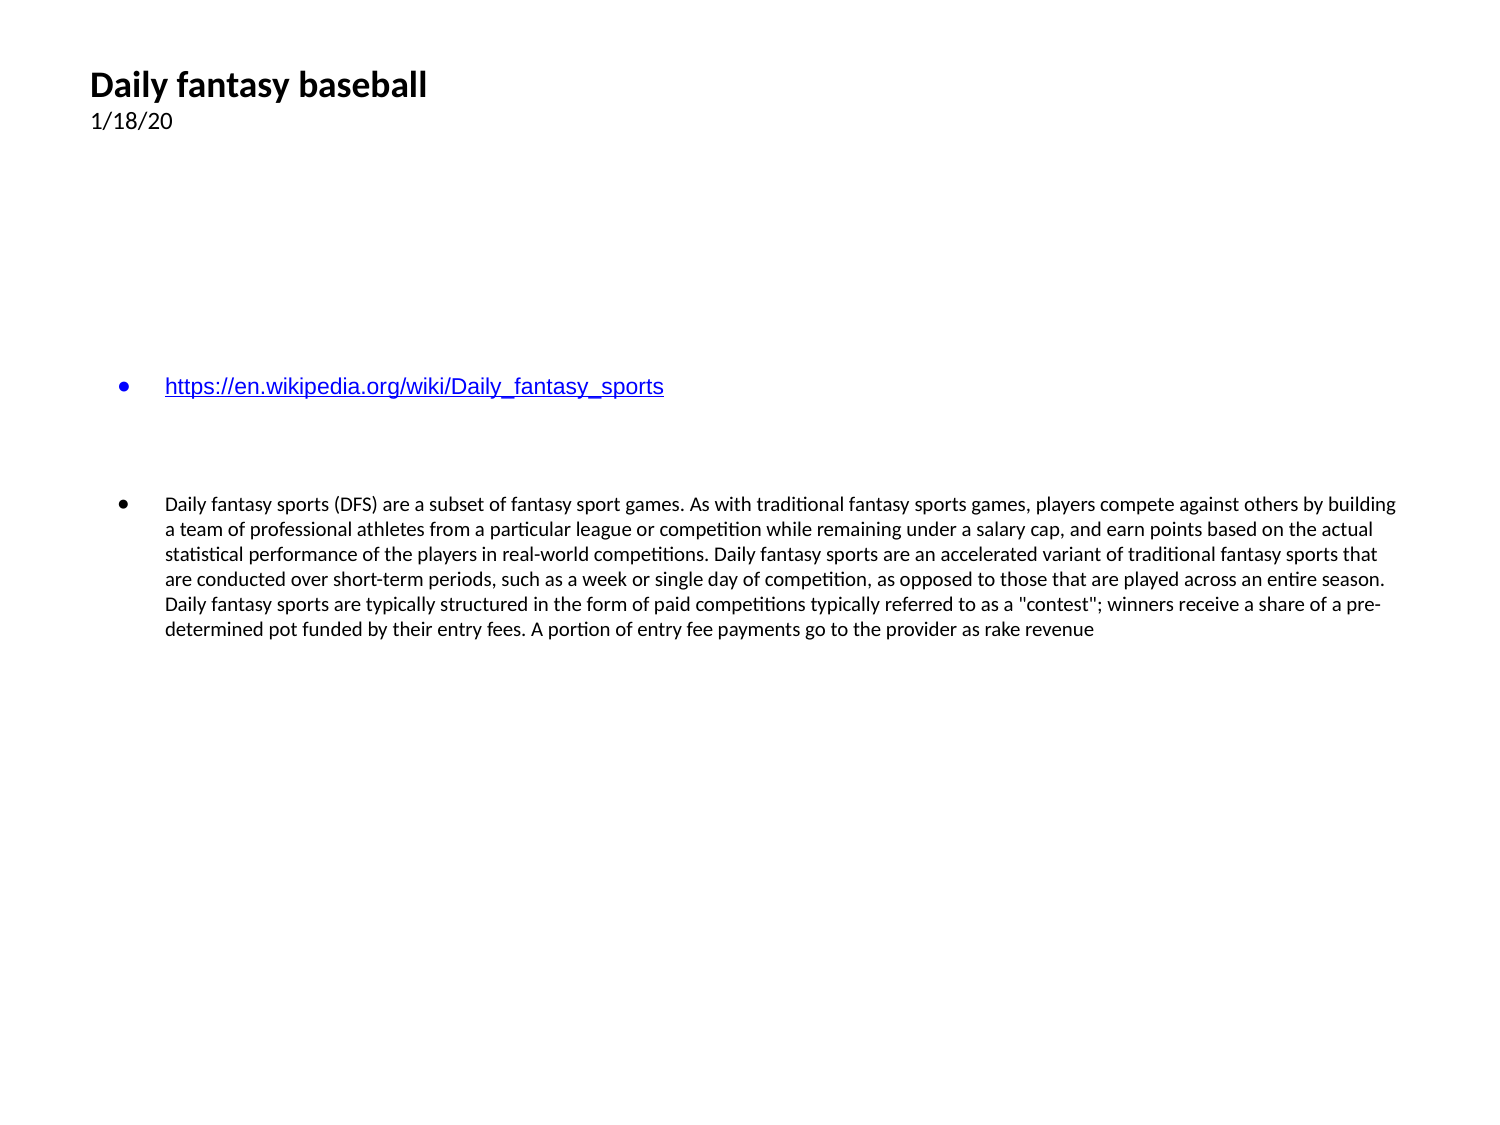

# Daily fantasy baseball
1/18/20
https://en.wikipedia.org/wiki/Daily_fantasy_sports

Daily fantasy sports (DFS) are a subset of fantasy sport games. As with traditional fantasy sports games, players compete against others by building a team of professional athletes from a particular league or competition while remaining under a salary cap, and earn points based on the actual statistical performance of the players in real-world competitions. Daily fantasy sports are an accelerated variant of traditional fantasy sports that are conducted over short-term periods, such as a week or single day of competition, as opposed to those that are played across an entire season. Daily fantasy sports are typically structured in the form of paid competitions typically referred to as a "contest"; winners receive a share of a pre-determined pot funded by their entry fees. A portion of entry fee payments go to the provider as rake revenue